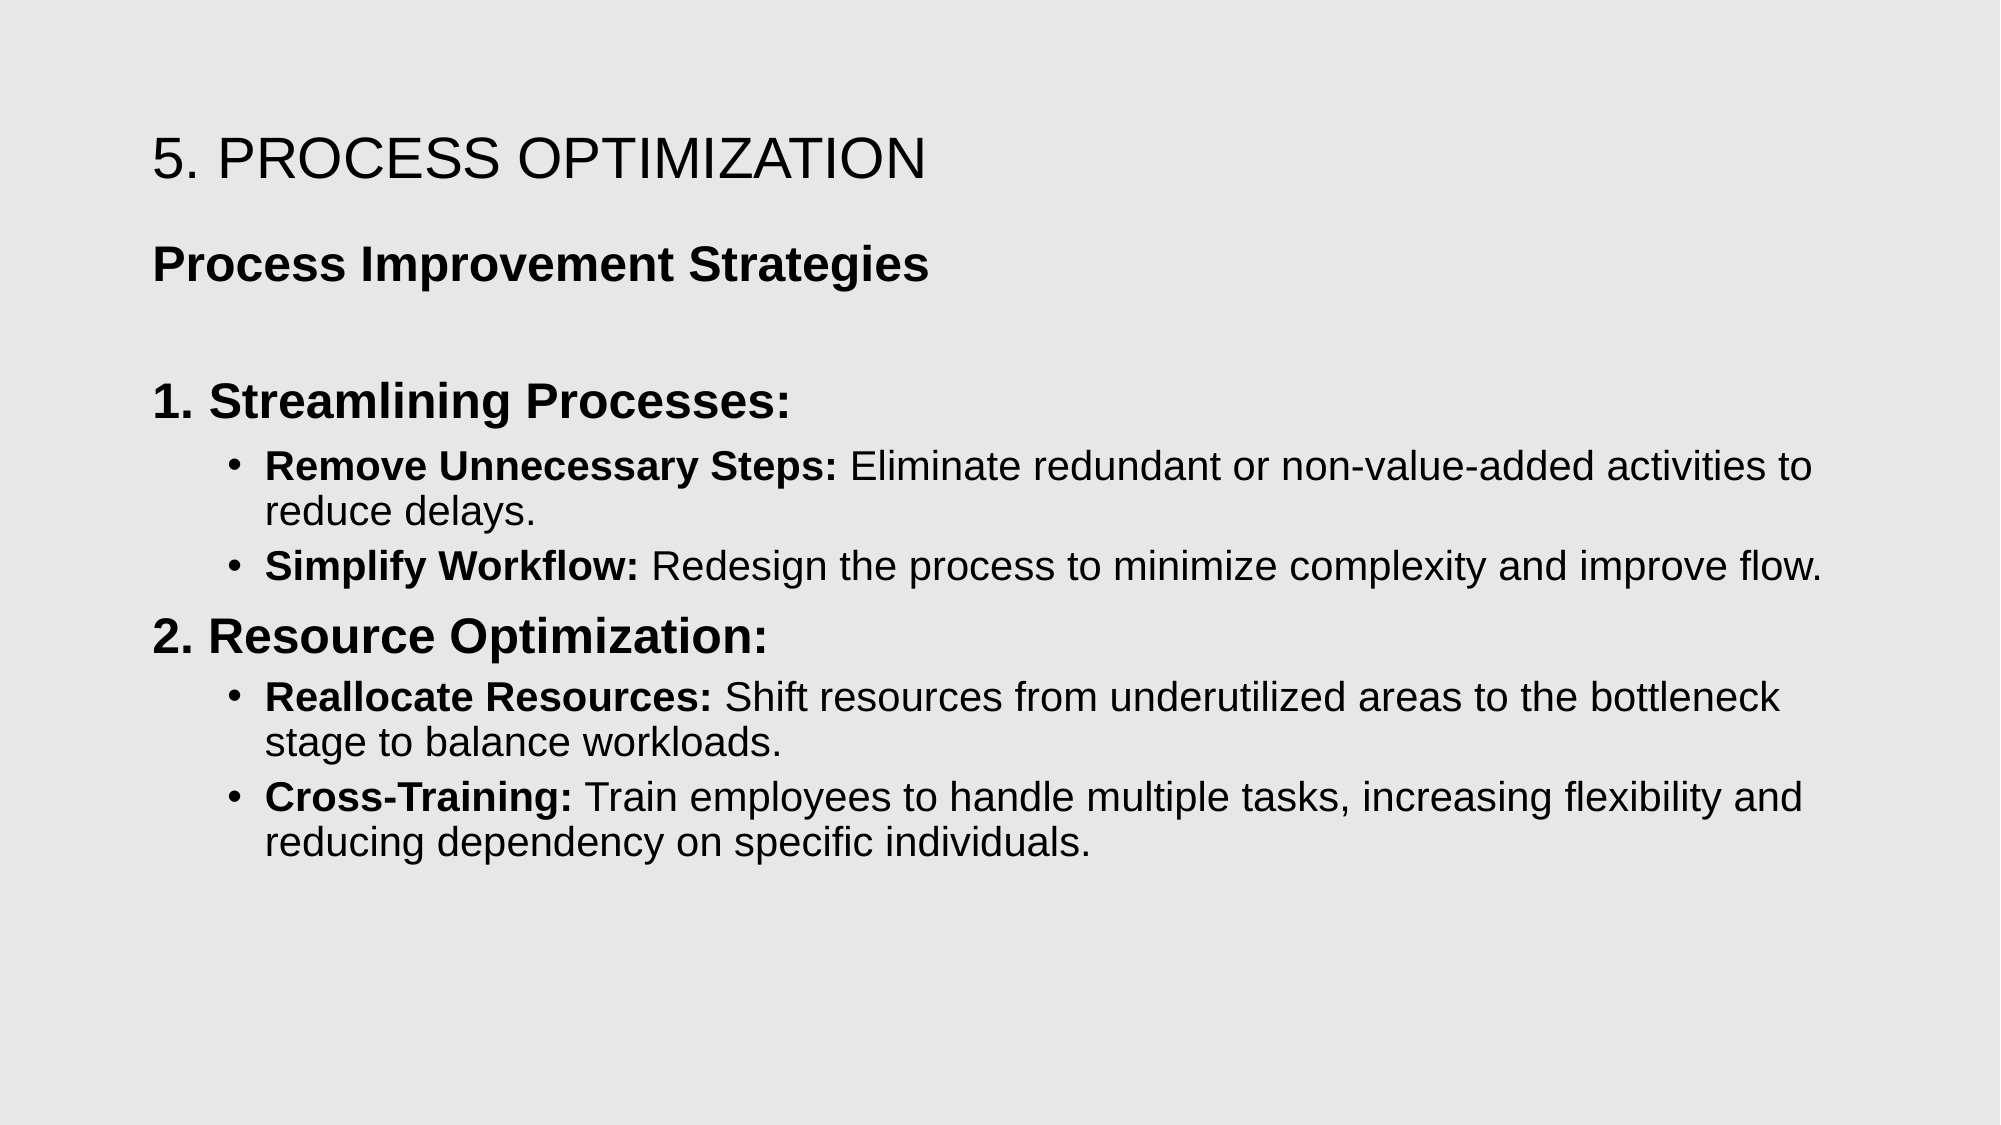

# 5. Process Optimization
Process Improvement Strategies

Streamlining Processes:
Remove Unnecessary Steps: Eliminate redundant or non-value-added activities to reduce delays.
Simplify Workflow: Redesign the process to minimize complexity and improve flow.
2. Resource Optimization:
Reallocate Resources: Shift resources from underutilized areas to the bottleneck stage to balance workloads.
Cross-Training: Train employees to handle multiple tasks, increasing flexibility and reducing dependency on specific individuals.